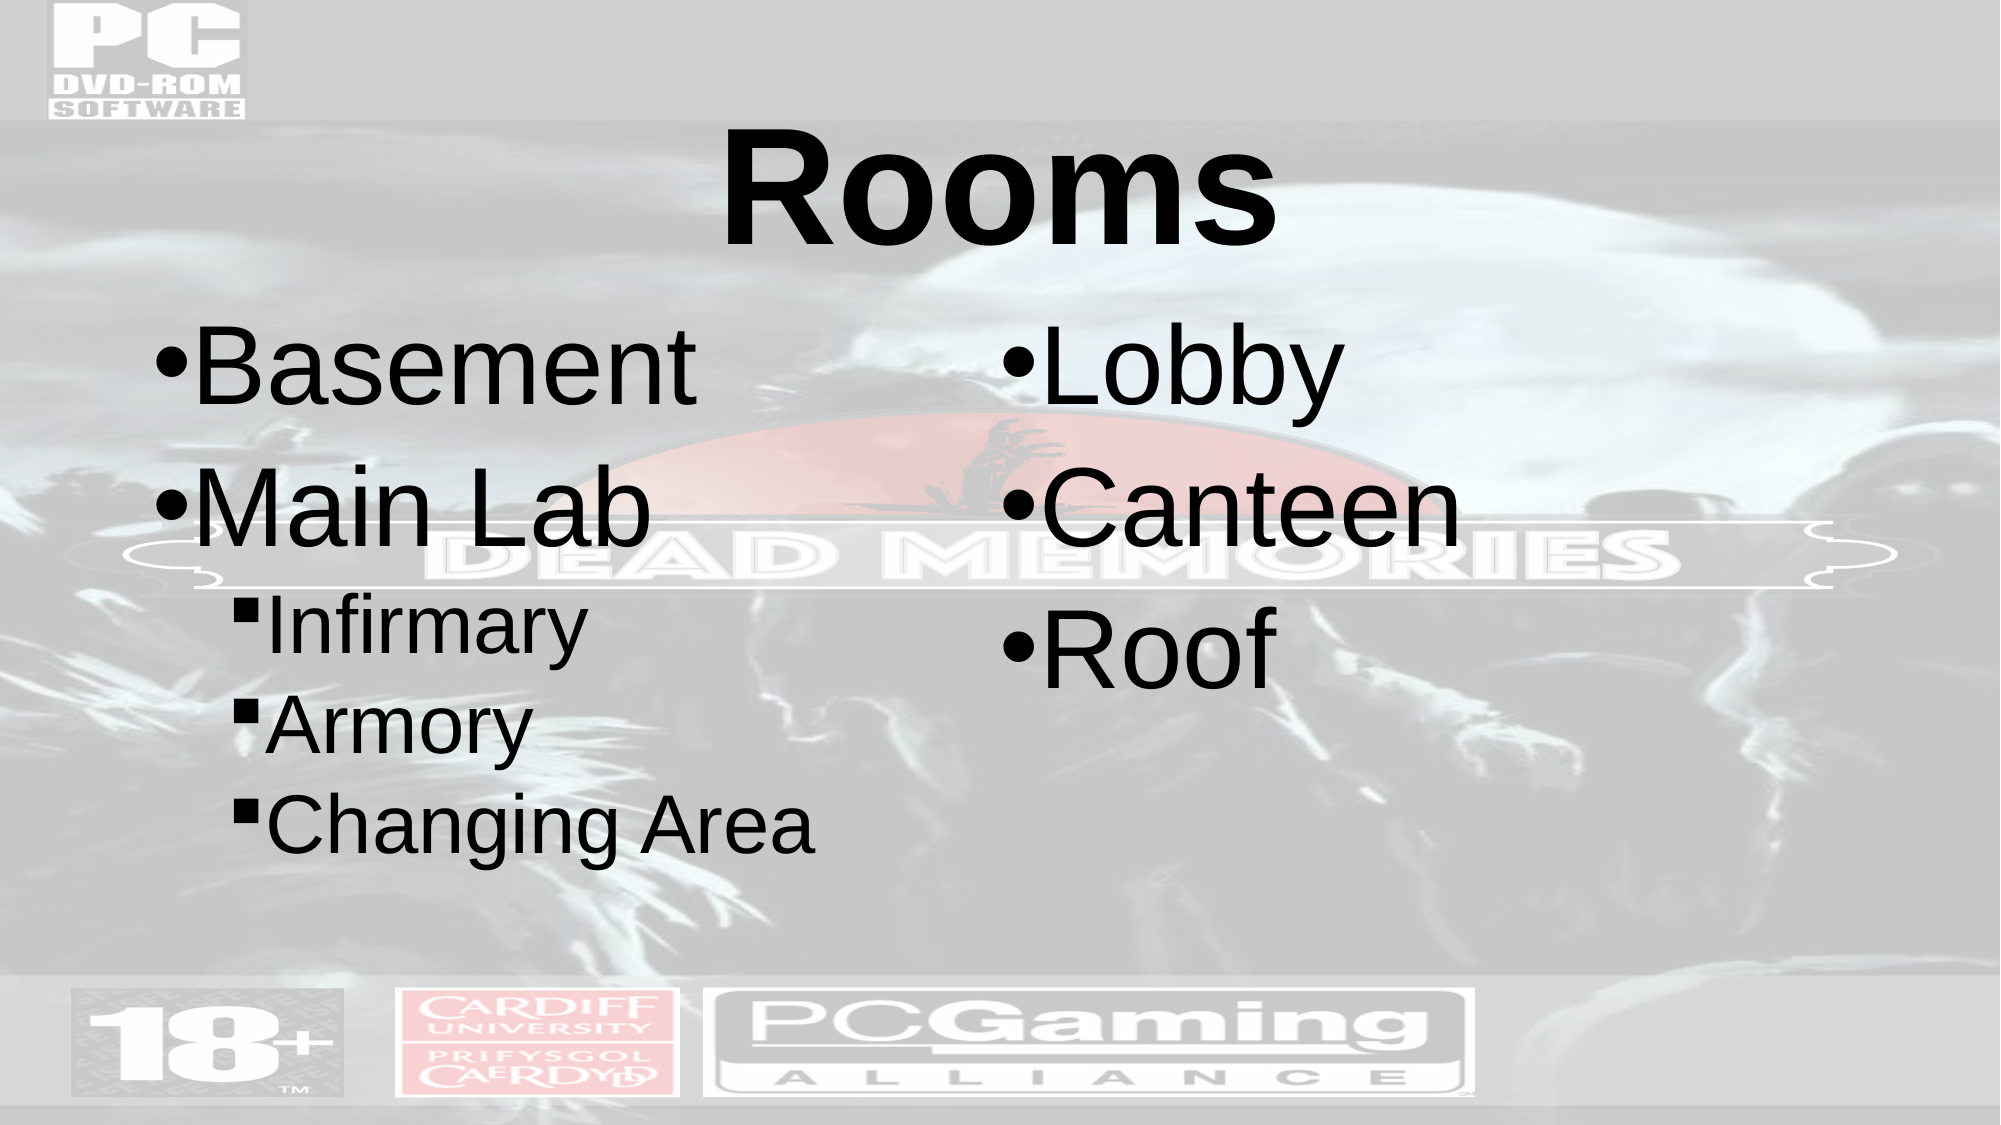

# Rooms
Basement
Main Lab
Infirmary
Armory
Changing Area
Lobby
Canteen
Roof